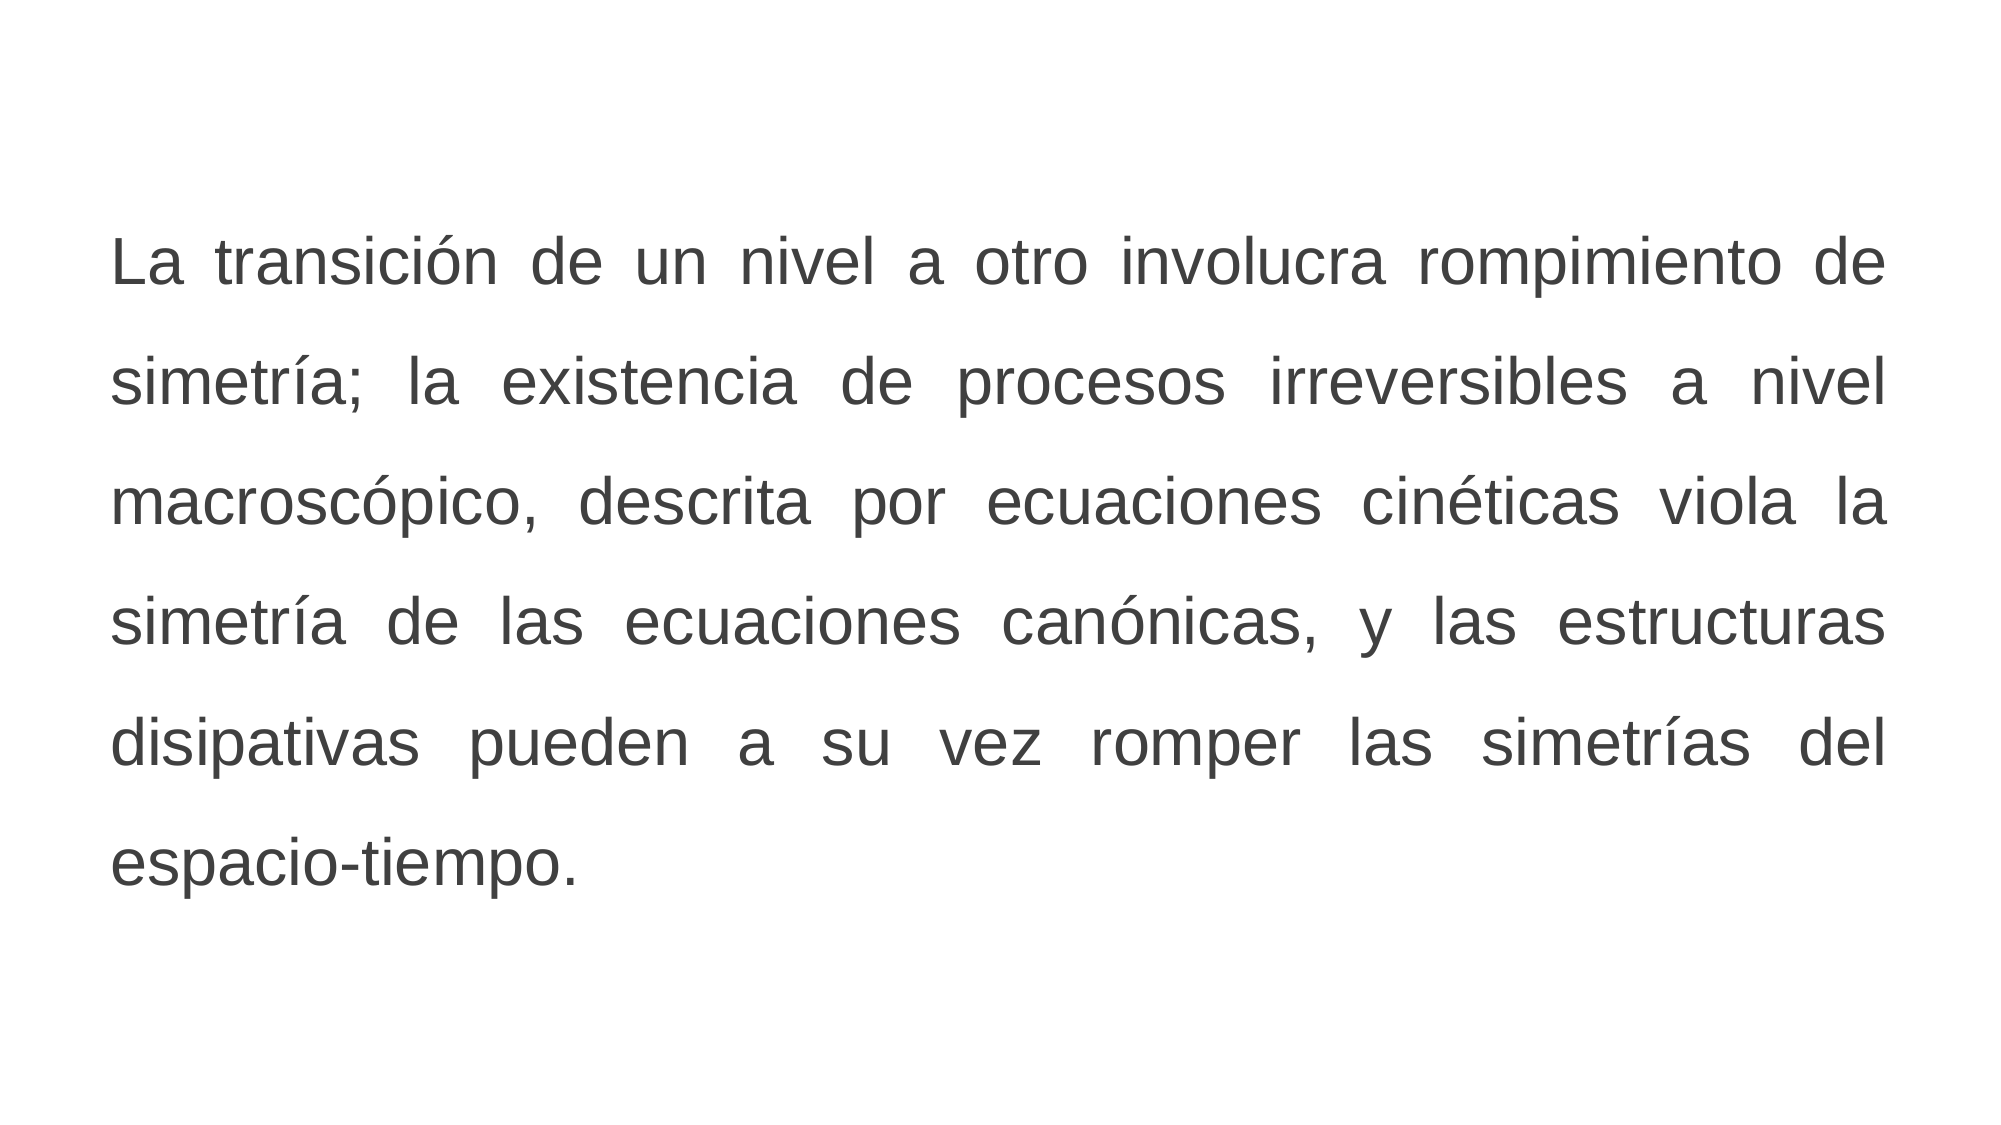

La transición de un nivel a otro involucra rompimiento de simetría; la existencia de procesos irreversibles a nivel macroscópico, descrita por ecuaciones cinéticas viola la simetría de las ecuaciones canónicas, y las estructuras disipativas pueden a su vez romper las simetrías del espacio-tiempo.